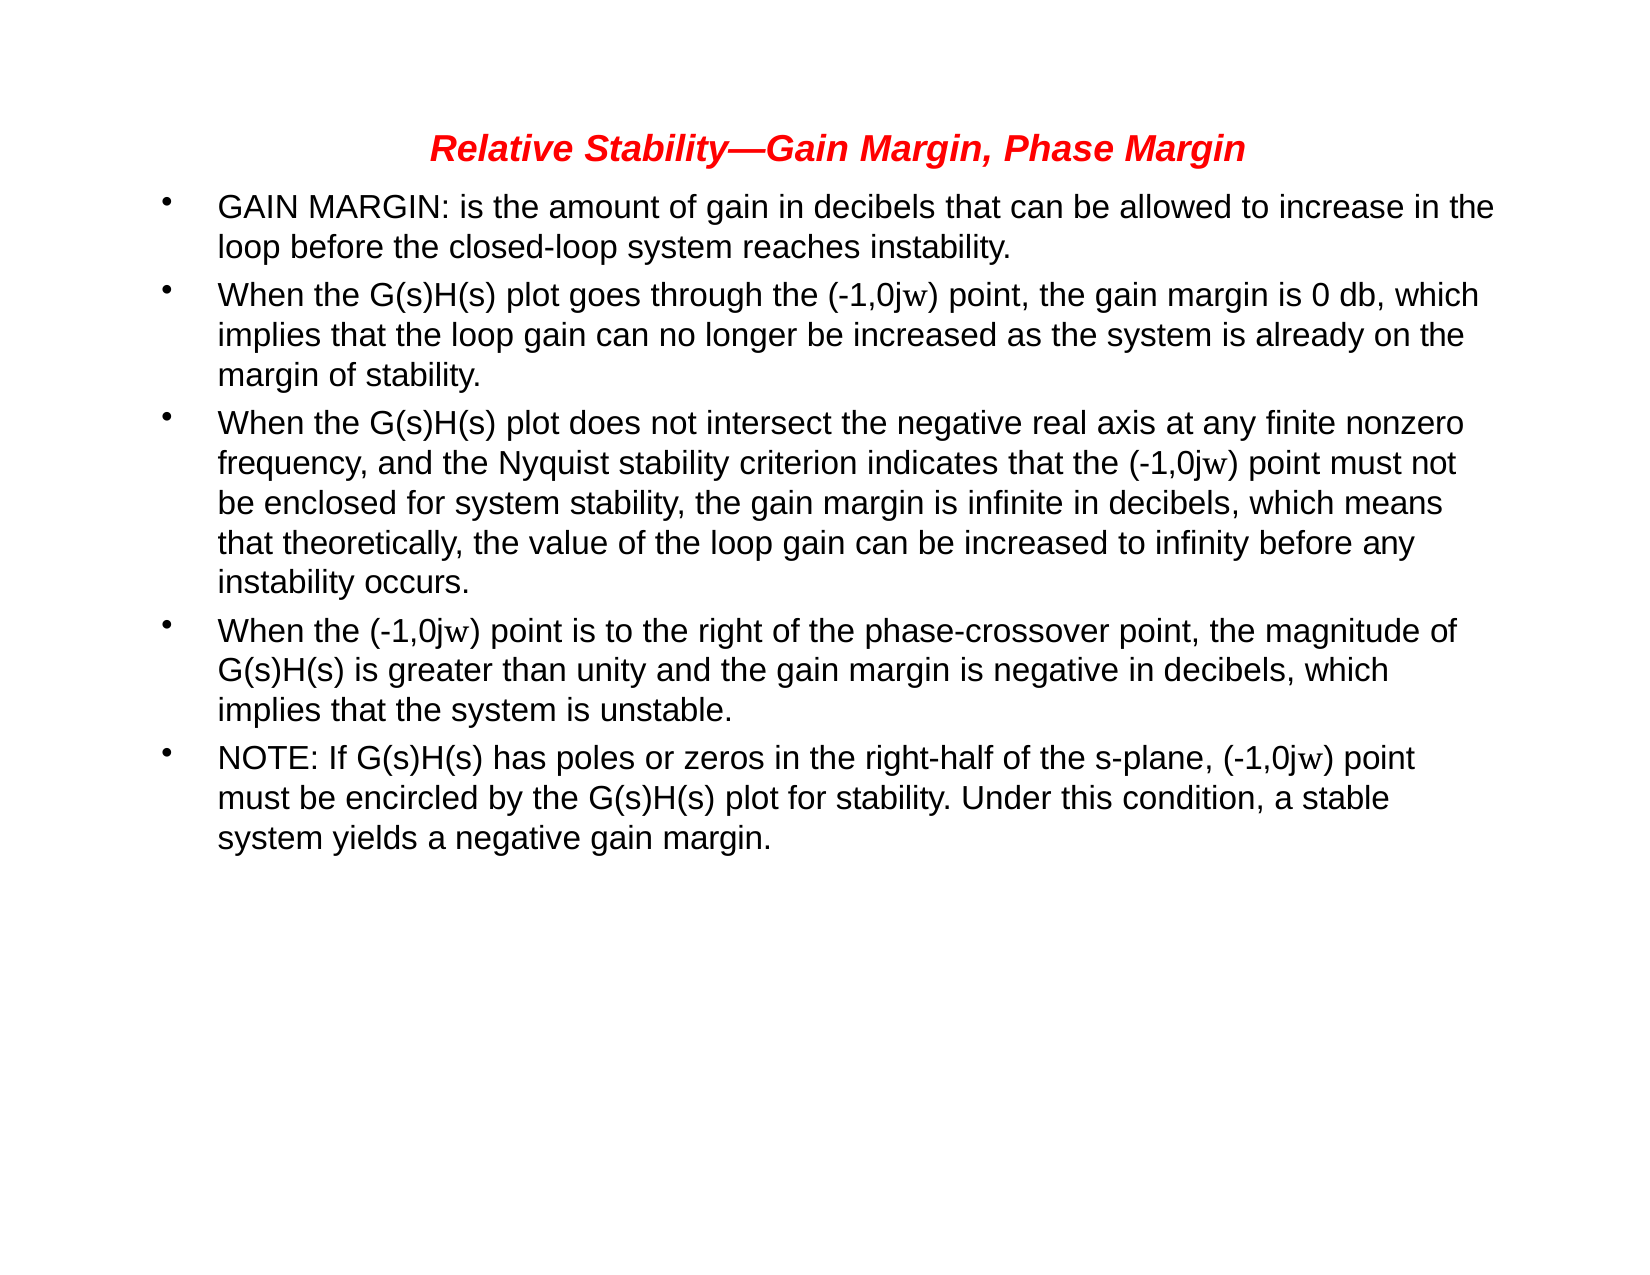

Relative Stability—Gain Margin, Phase Margin
GAIN MARGIN: is the amount of gain in decibels that can be allowed to increase in the loop before the closed-loop system reaches instability.
When the G(s)H(s) plot goes through the (-1,0jw) point, the gain margin is 0 db, which implies that the loop gain can no longer be increased as the system is already on the margin of stability.
When the G(s)H(s) plot does not intersect the negative real axis at any finite nonzero frequency, and the Nyquist stability criterion indicates that the (-1,0jw) point must not be enclosed for system stability, the gain margin is infinite in decibels, which means that theoretically, the value of the loop gain can be increased to infinity before any instability occurs.
When the (-1,0jw) point is to the right of the phase-crossover point, the magnitude of G(s)H(s) is greater than unity and the gain margin is negative in decibels, which implies that the system is unstable.
NOTE: If G(s)H(s) has poles or zeros in the right-half of the s-plane, (-1,0jw) point must be encircled by the G(s)H(s) plot for stability. Under this condition, a stable system yields a negative gain margin.